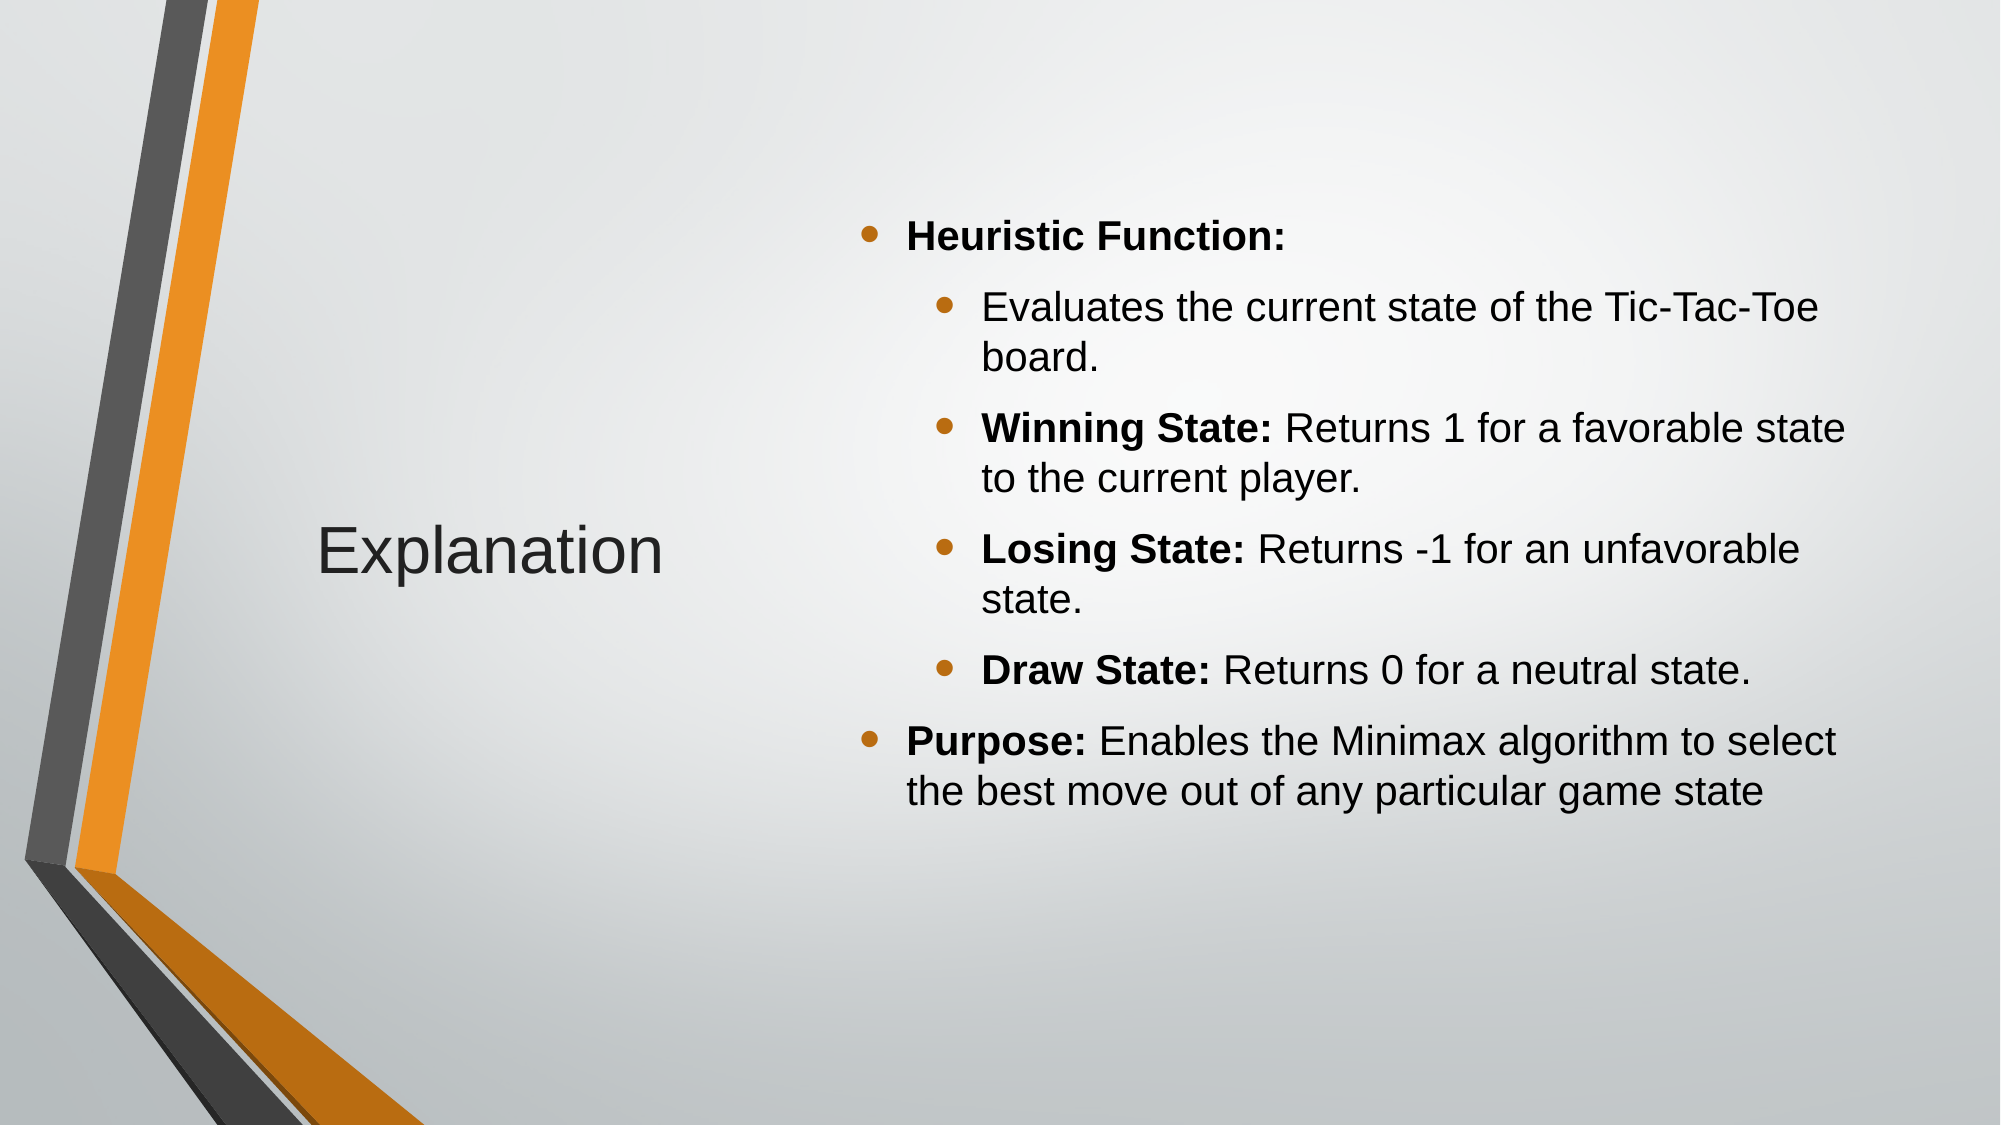

# Explanation
Heuristic Function:
Evaluates the current state of the Tic-Tac-Toe board.
Winning State: Returns 1 for a favorable state to the current player.
Losing State: Returns -1 for an unfavorable state.
Draw State: Returns 0 for a neutral state.
Purpose: Enables the Minimax algorithm to select the best move out of any particular game state